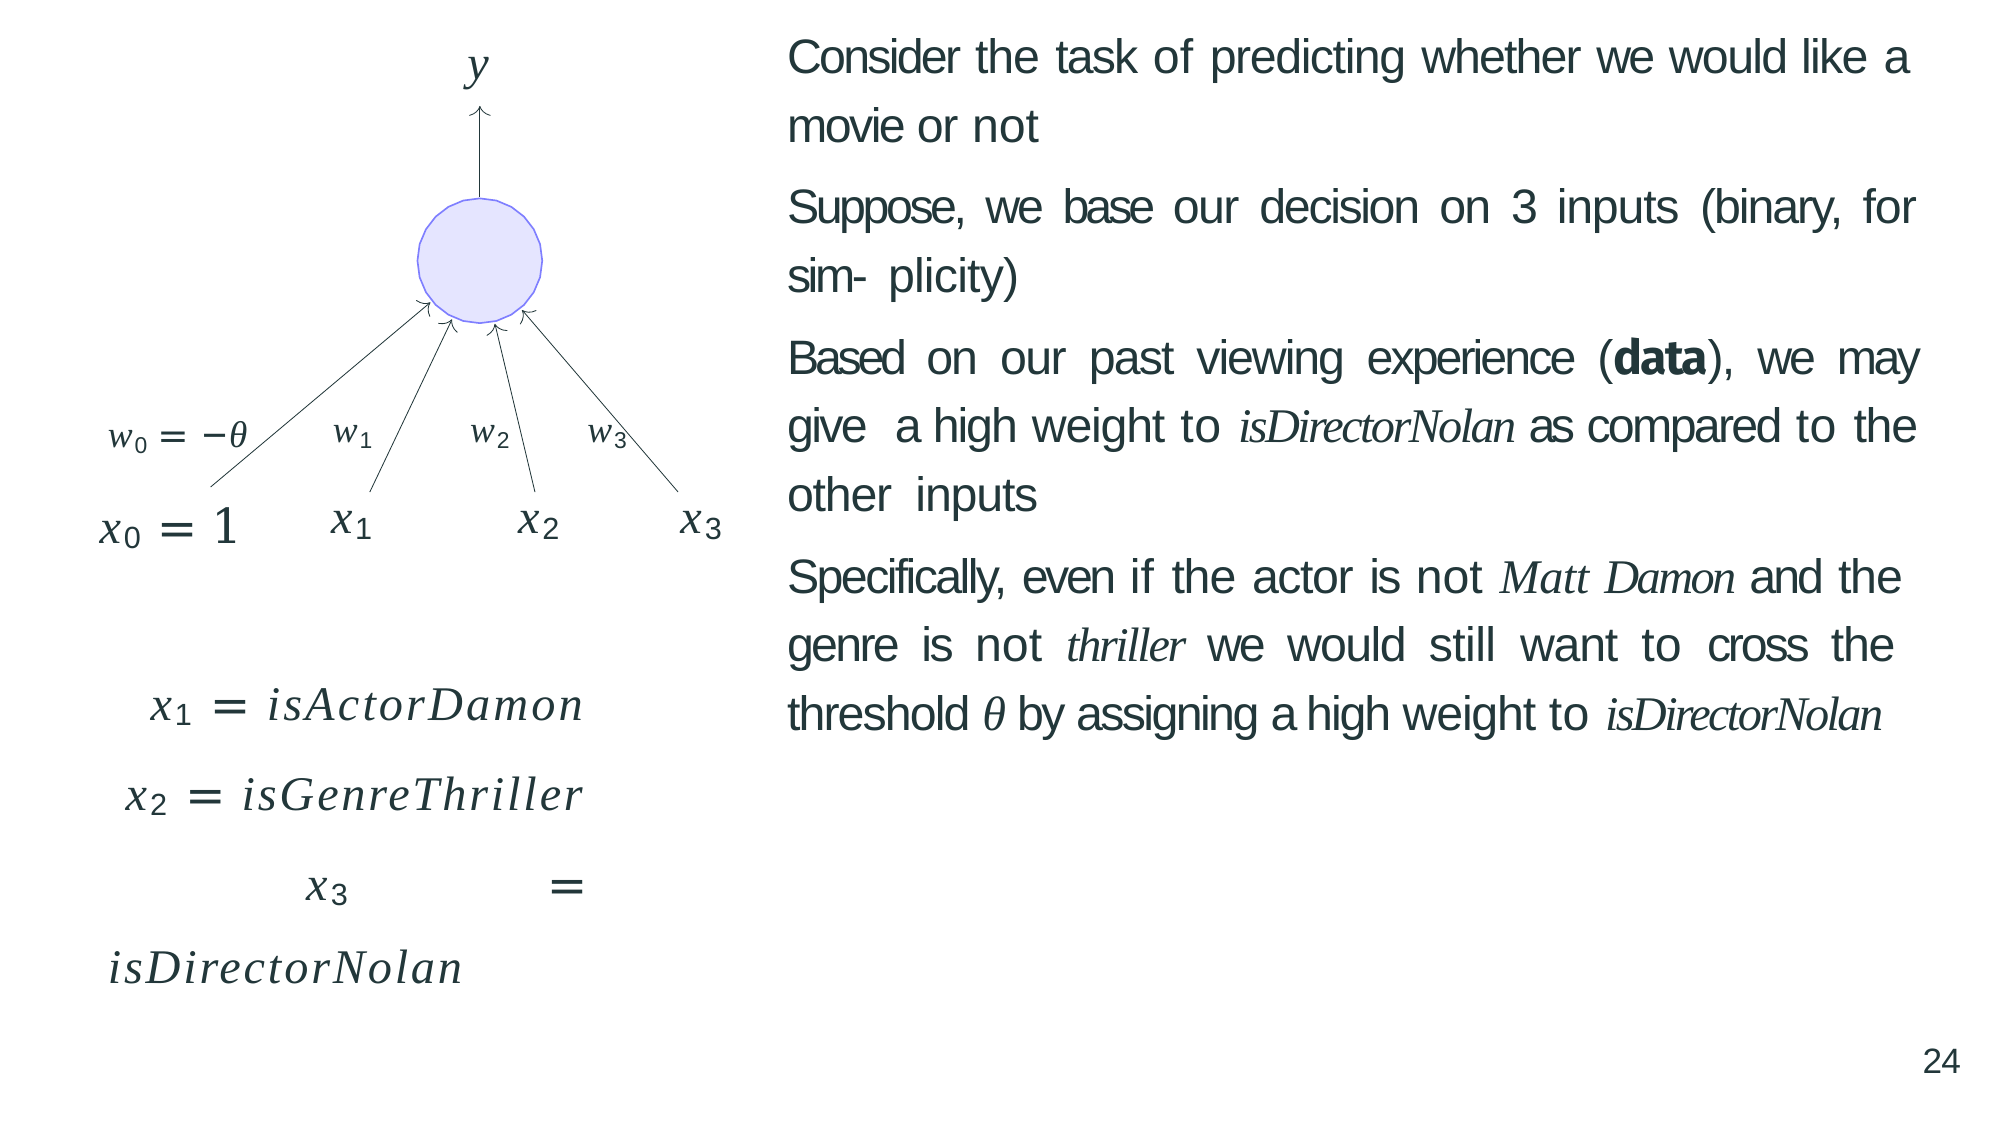

Consider the task of predicting whether we would like a  movie or not
Suppose, we base our decision on 3 inputs (binary, for sim-  plicity)
Based on our past viewing experience (data), we may give  a high weight to isDirectorNolan as compared to the other  inputs
Specifically, even if the actor is not Matt Damon and the  genre is not thriller we would still want to cross the  threshold θ by assigning a high weight to isDirectorNolan
y

w0 = −θ
x0 = 1
w2	w3
w1
x1
x2
x3
x1 = isActorDamon  x2 = isGenreThriller  x3 = isDirectorNolan
24